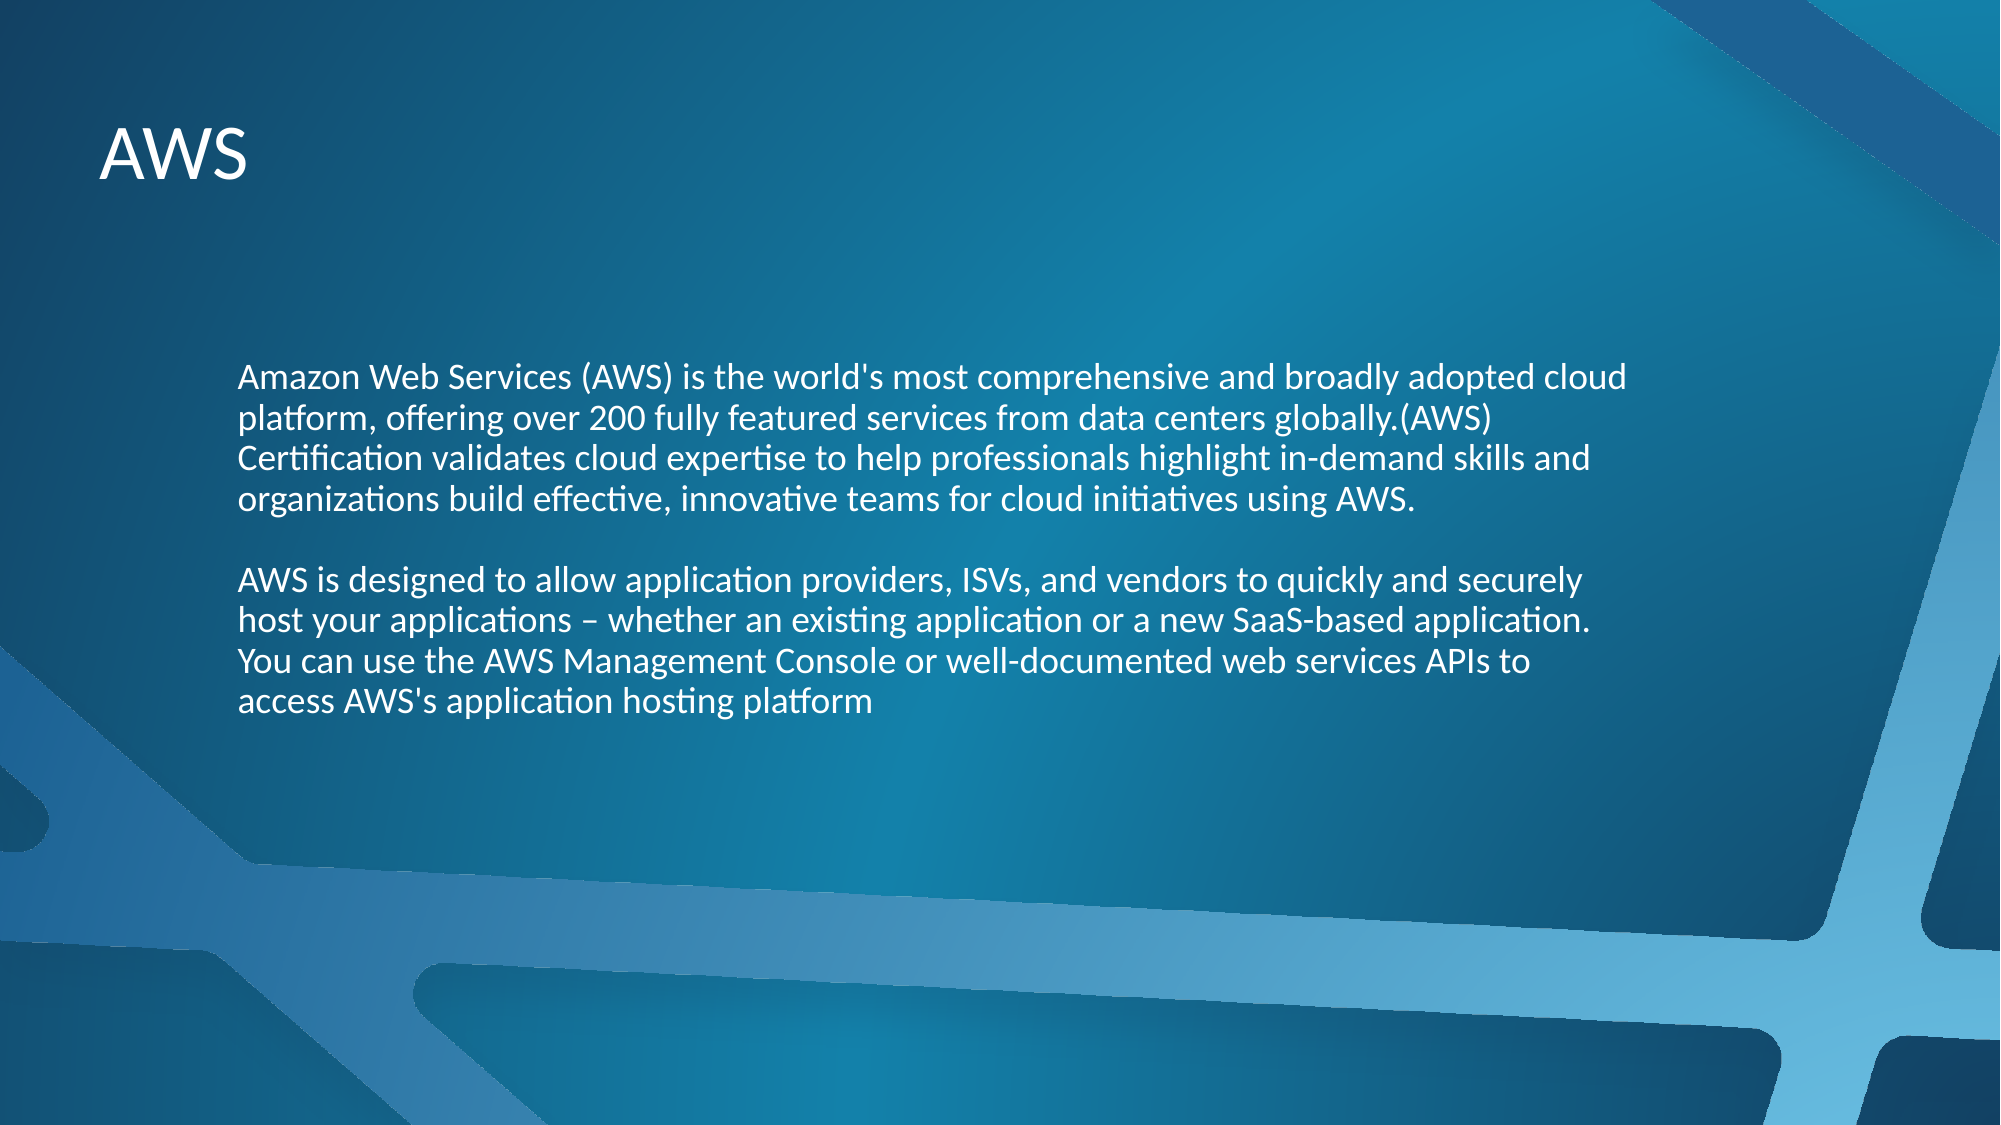

# AWS

Amazon Web Services (AWS) is the world's most comprehensive and broadly adopted cloud platform, offering over 200 fully featured services from data centers globally.(AWS) Certification validates cloud expertise to help professionals highlight in-demand skills and organizations build effective, innovative teams for cloud initiatives using AWS.

AWS is designed to allow application providers, ISVs, and vendors to quickly and securely host your applications – whether an existing application or a new SaaS-based application. You can use the AWS Management Console or well-documented web services APIs to access AWS's application hosting platform